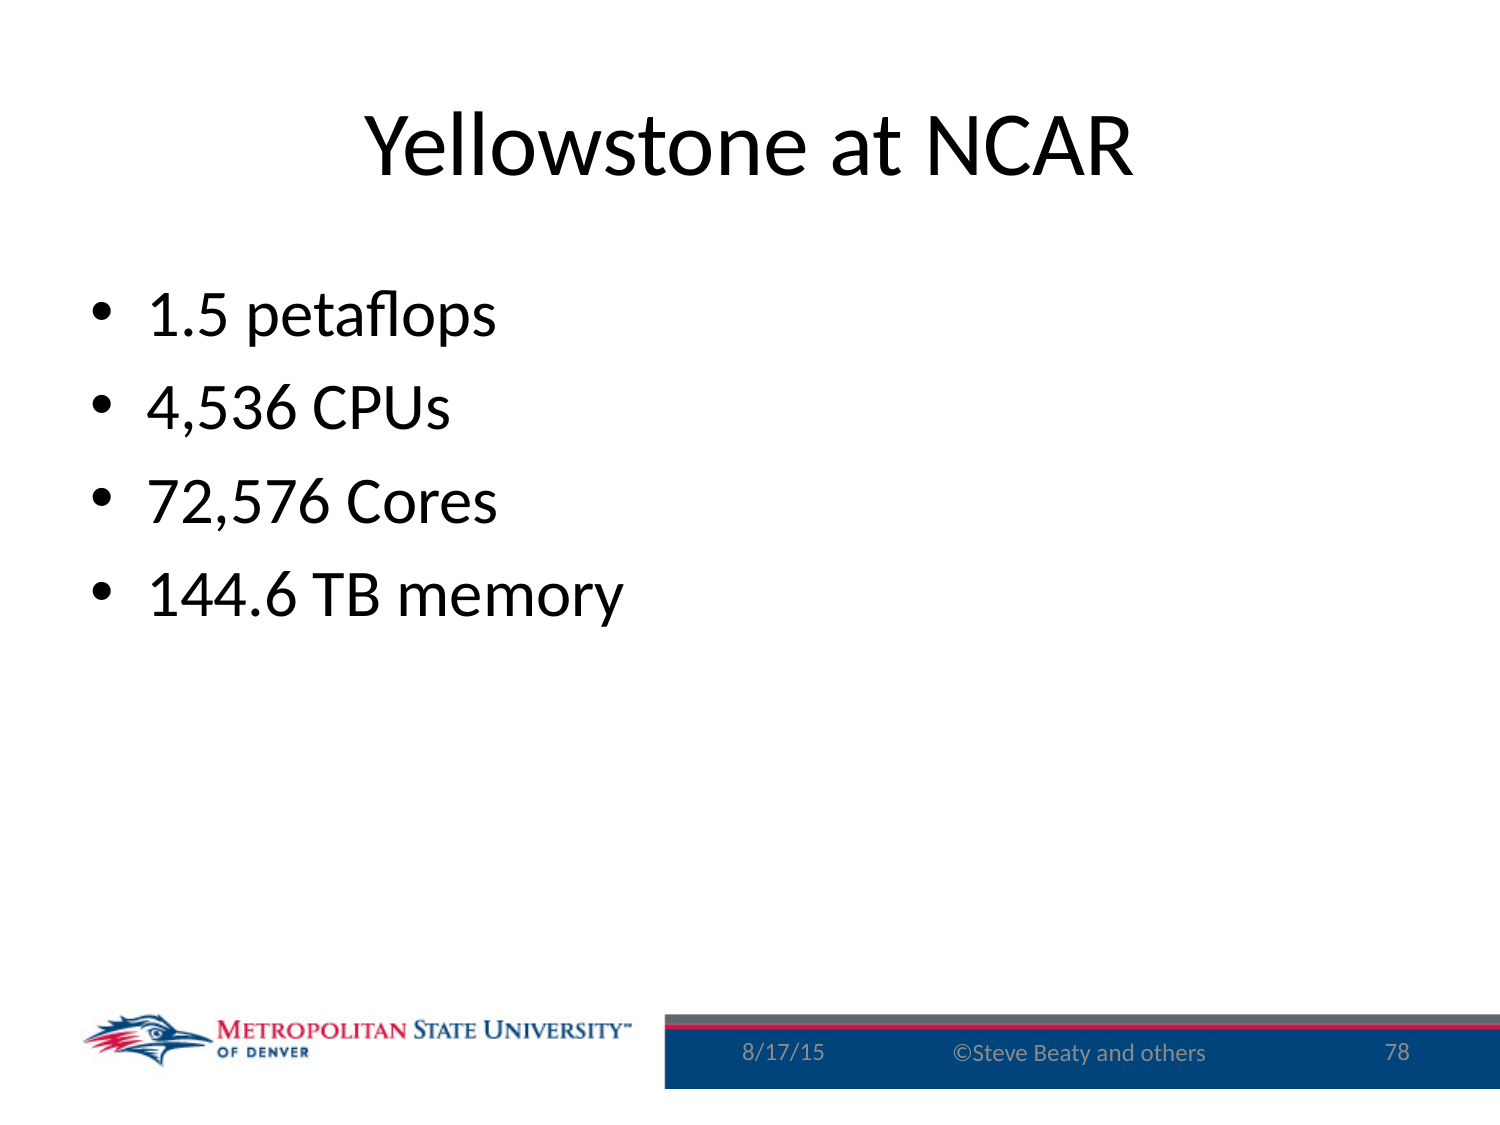

# Yellowstone at NCAR
1.5 petaflops
4,536 CPUs
72,576 Cores
144.6 TB memory
8/17/15
78
©Steve Beaty and others